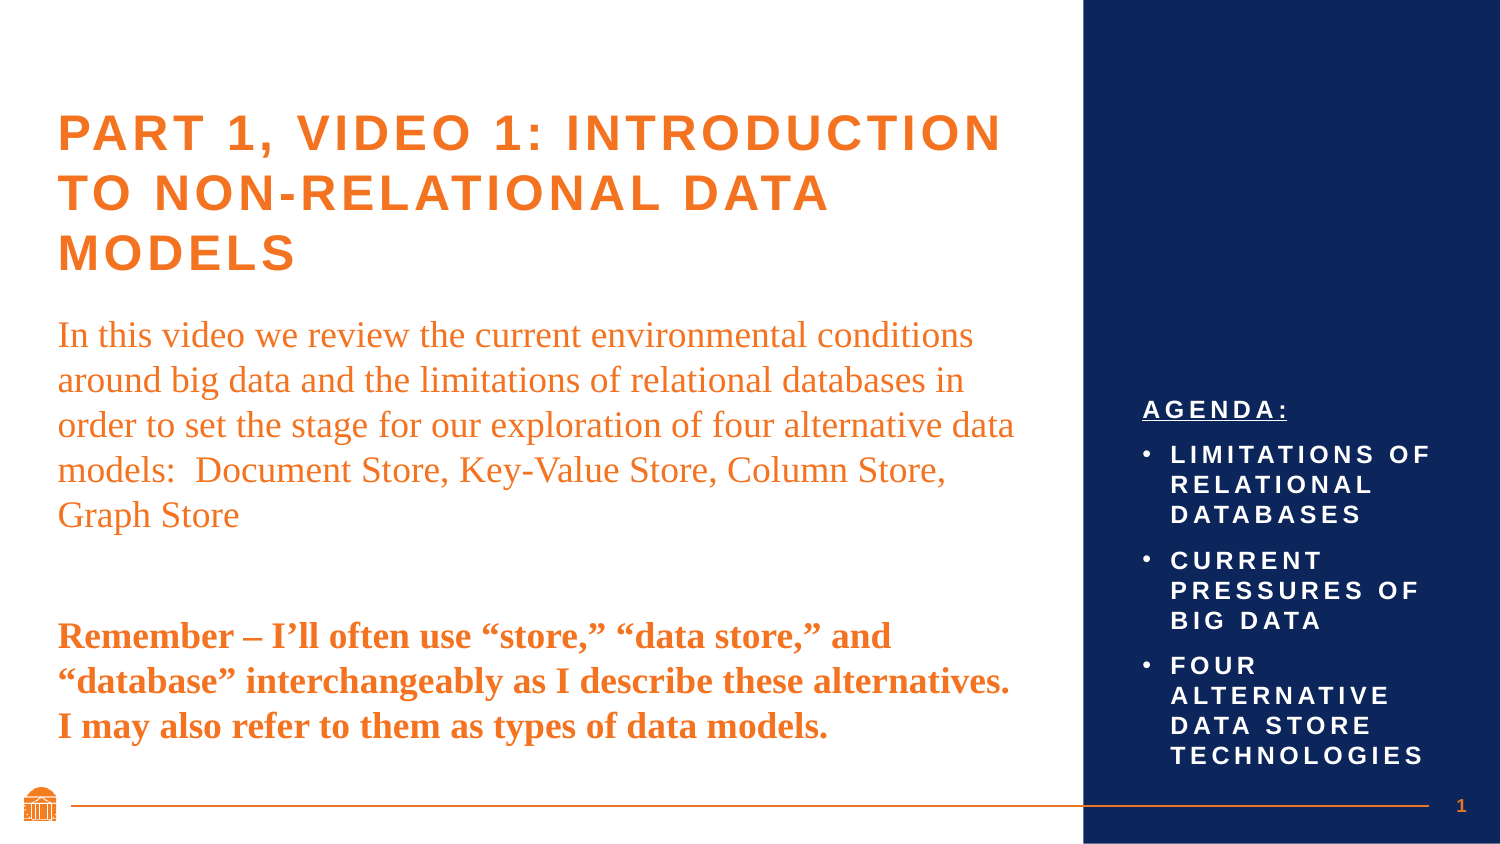

# Part 1, Video 1: Introduction to Non-Relational Data Models
Agenda:
Limitations of Relational databases
Current Pressures of Big Data
Four Alternative Data Store Technologies
In this video we review the current environmental conditions around big data and the limitations of relational databases in order to set the stage for our exploration of four alternative data models:  Document Store, Key-Value Store, Column Store, Graph Store

Remember – I’ll often use “store,” “data store,” and “database” interchangeably as I describe these alternatives. I may also refer to them as types of data models.